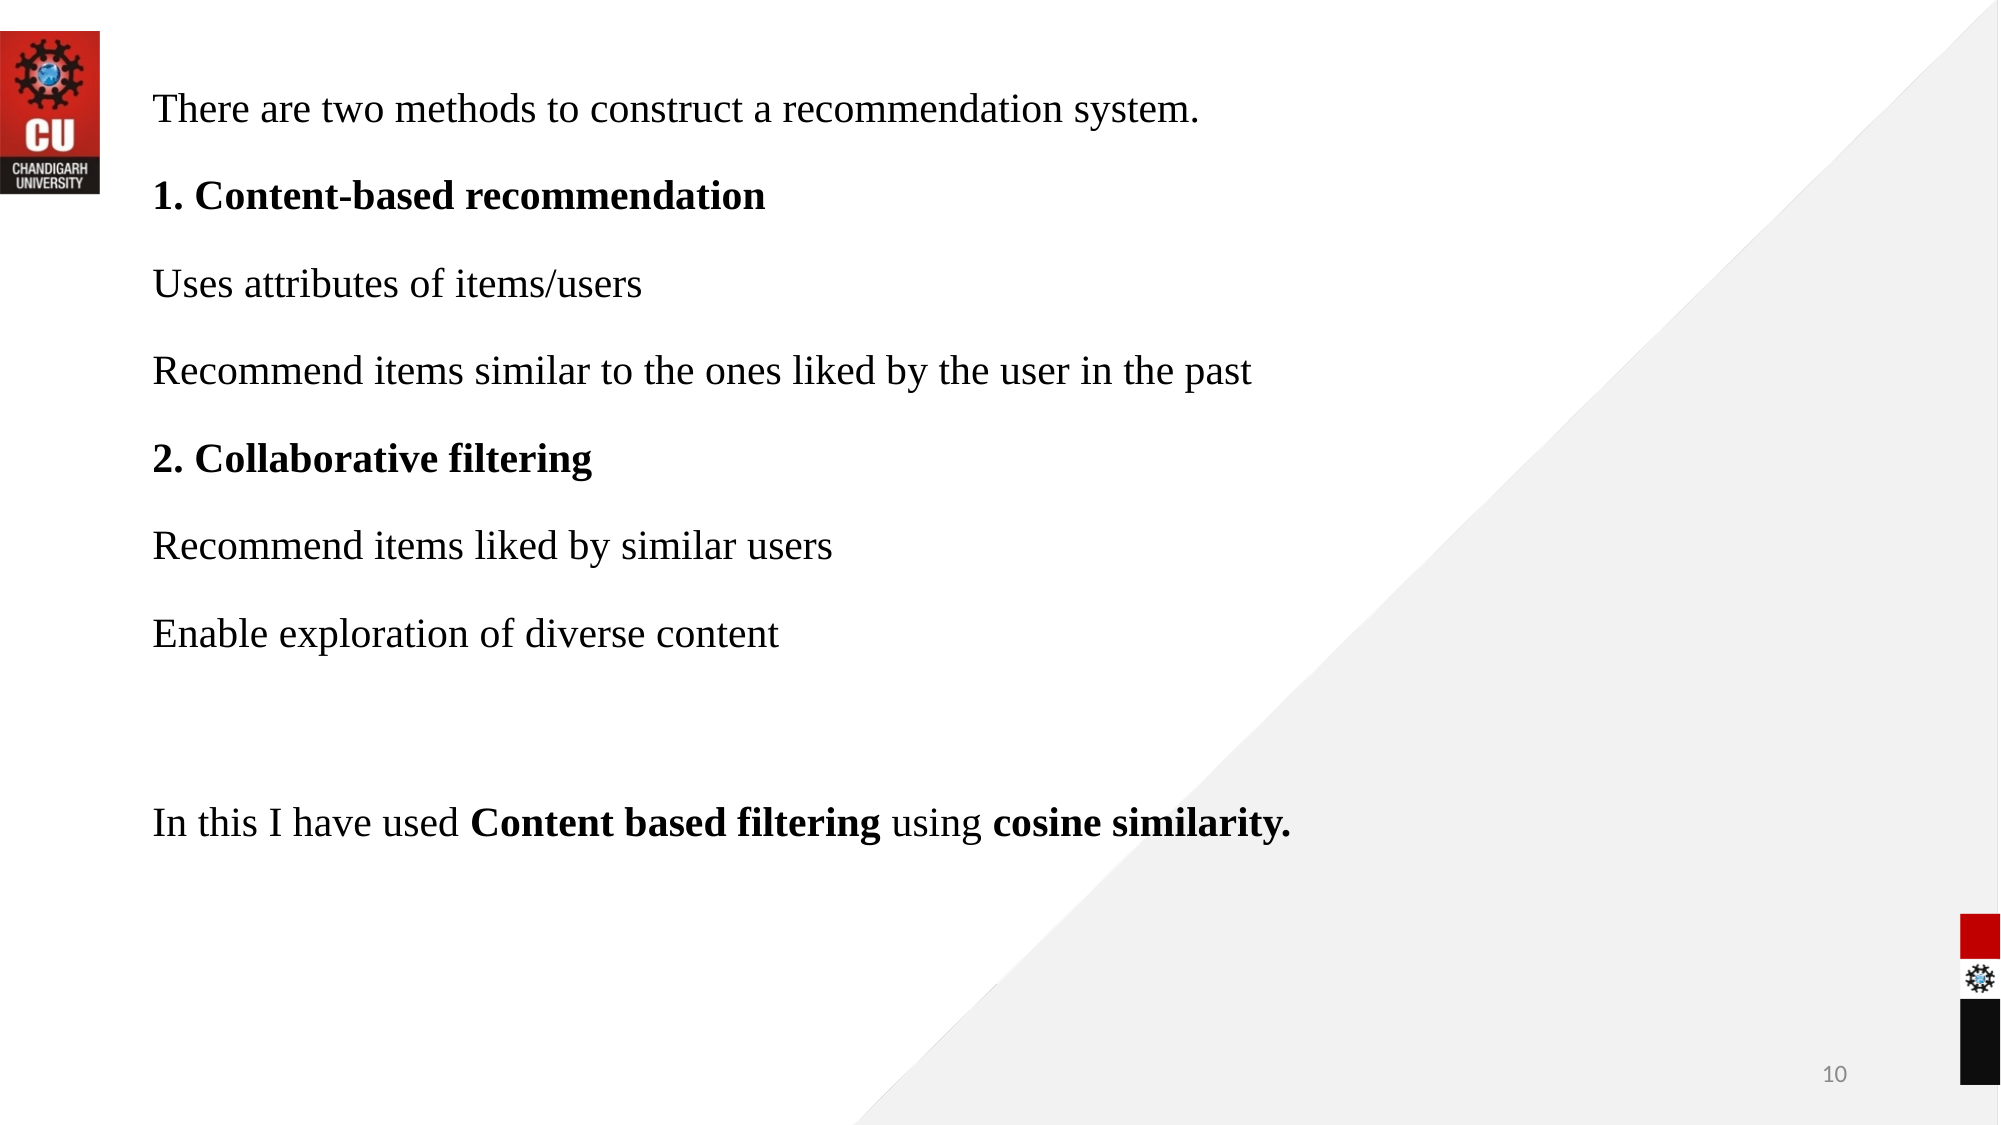

There are two methods to construct a recommendation system.
1. Content-based recommendation
Uses attributes of items/users
Recommend items similar to the ones liked by the user in the past
2. Collaborative filtering
Recommend items liked by similar users
Enable exploration of diverse content

In this I have used Content based filtering using cosine similarity.
10